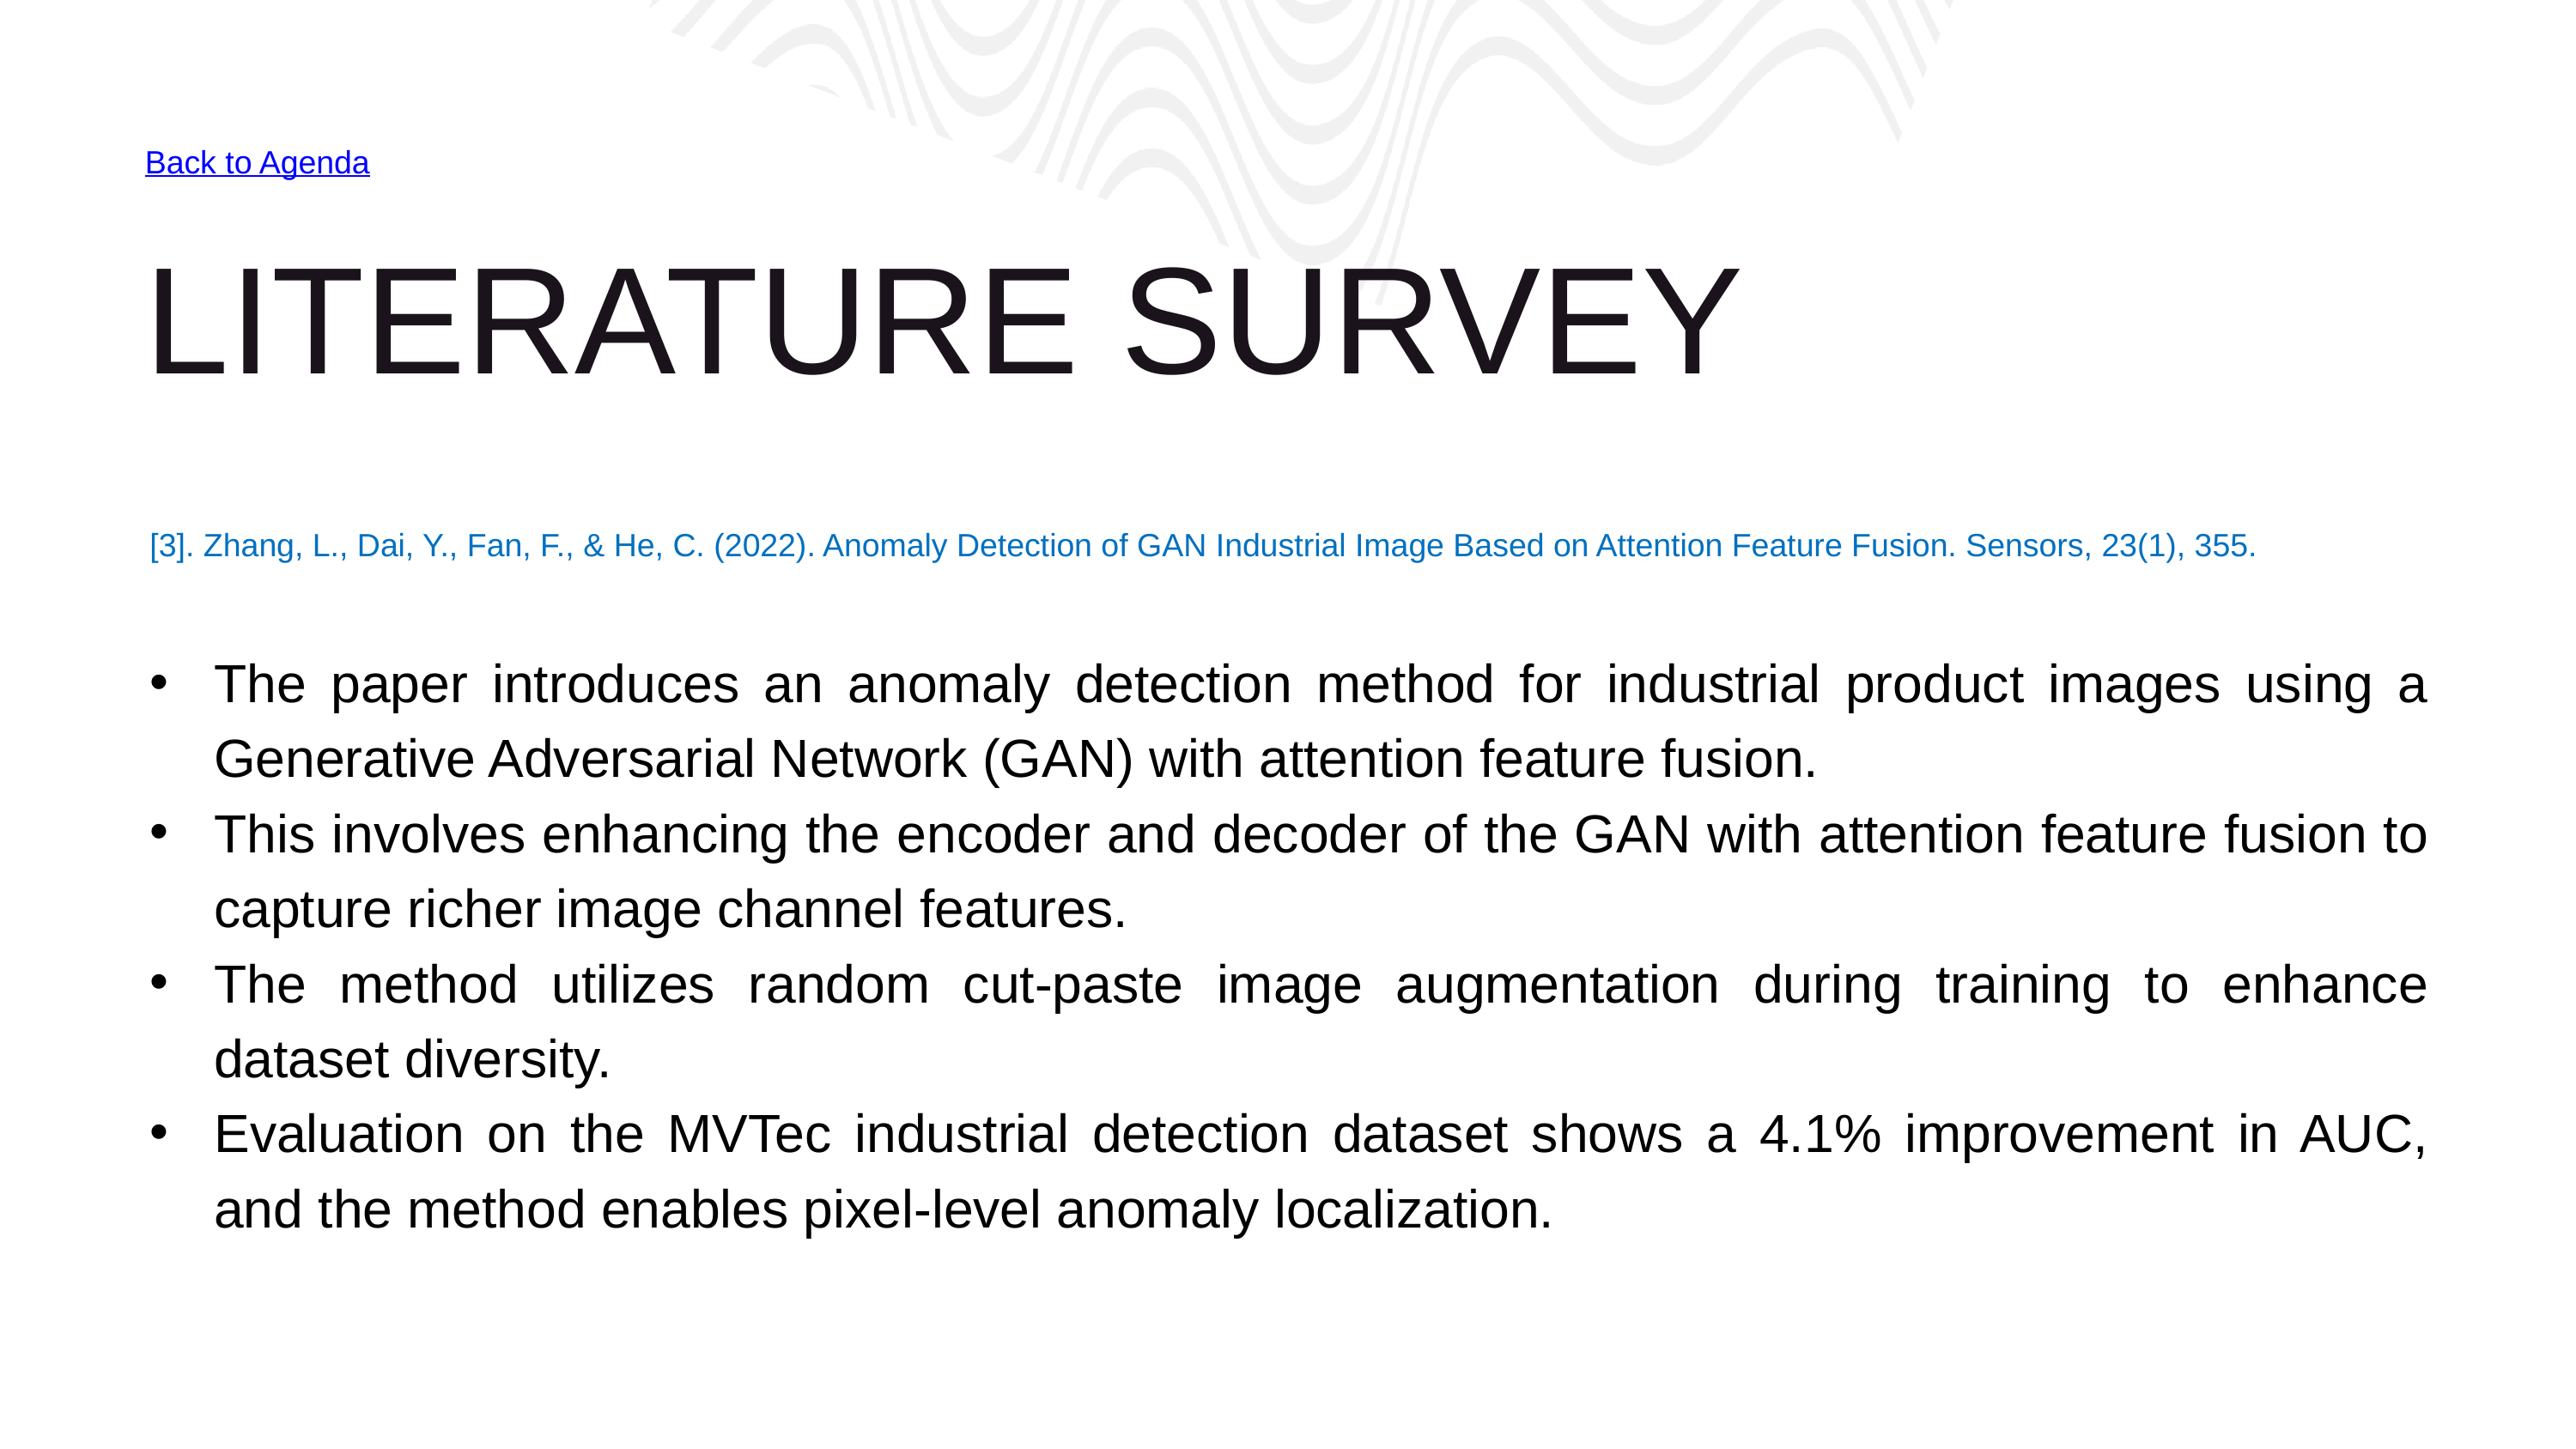

Back to Agenda
LITERATURE SURVEY
[3]. Zhang, L., Dai, Y., Fan, F., & He, C. (2022). Anomaly Detection of GAN Industrial Image Based on Attention Feature Fusion. Sensors, 23(1), 355.

The paper introduces an anomaly detection method for industrial product images using a Generative Adversarial Network (GAN) with attention feature fusion.
This involves enhancing the encoder and decoder of the GAN with attention feature fusion to capture richer image channel features.
The method utilizes random cut-paste image augmentation during training to enhance dataset diversity.
Evaluation on the MVTec industrial detection dataset shows a 4.1% improvement in AUC, and the method enables pixel-level anomaly localization.